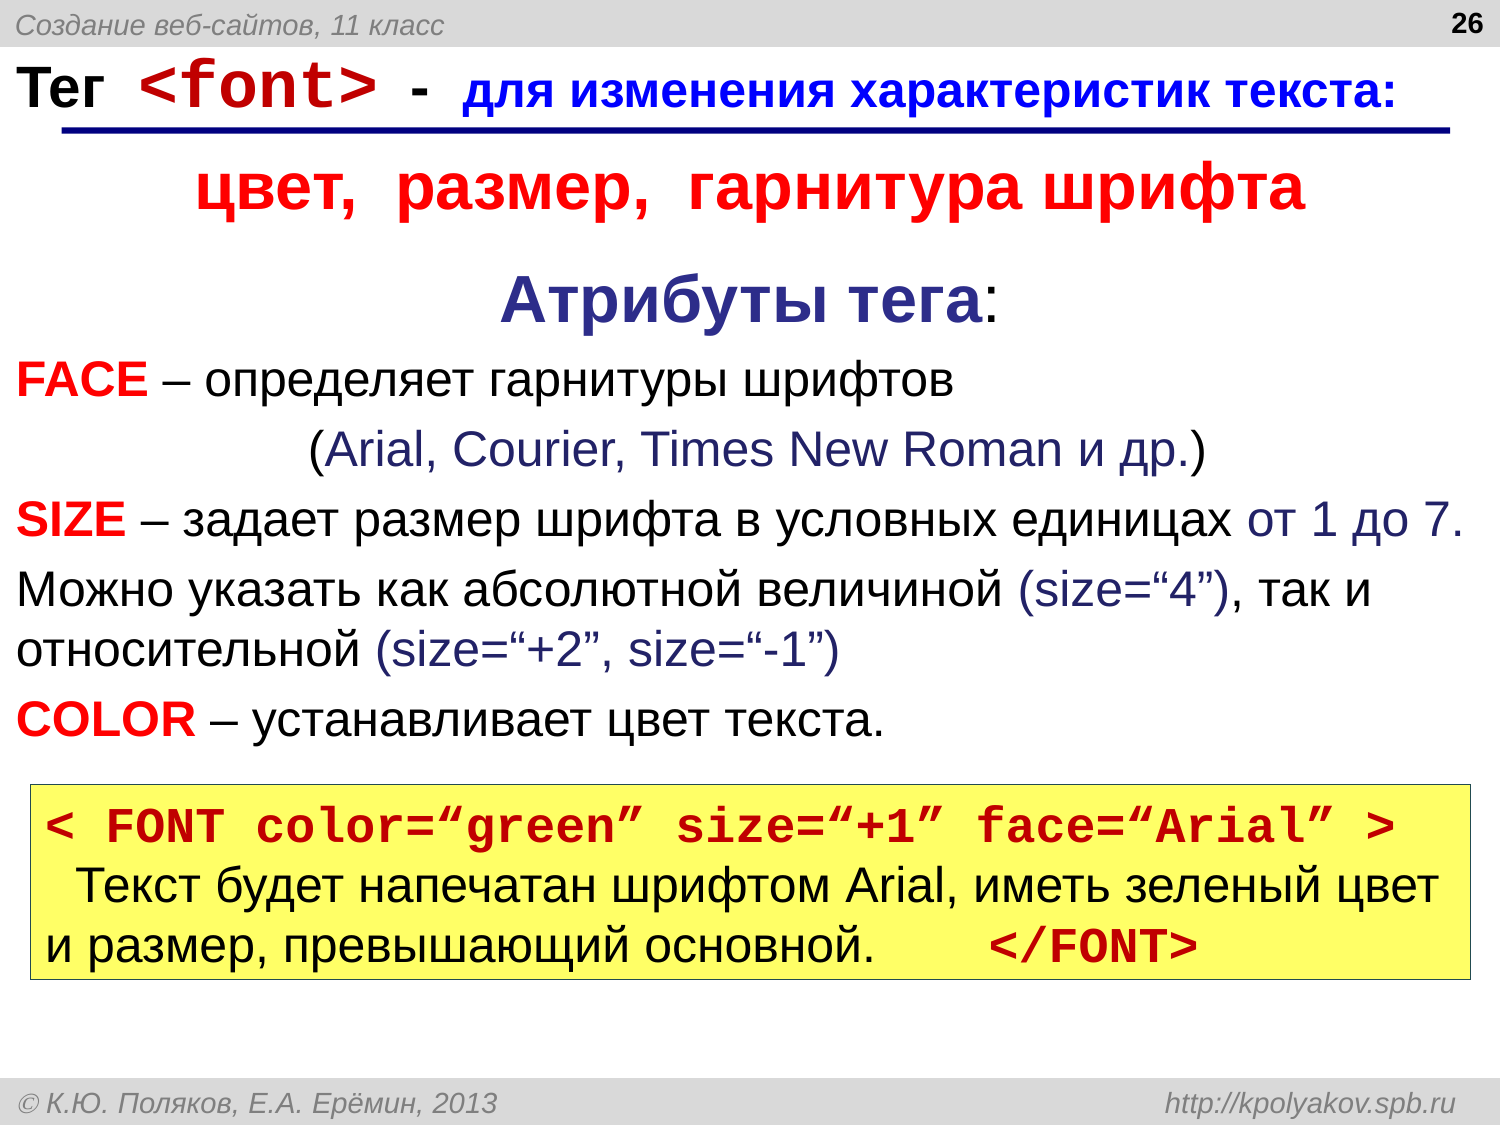

26
# Тег  <font>  -  для изменения характеристик текста:
цвет,  размер,  гарнитура шрифта
Атрибуты тега:
FACE – определяет гарнитуры шрифтов
 (Arial, Courier, Times New Roman и др.)
SIZE – задает размер шрифта в условных единицах от 1 до 7.
Можно указать как абсолютной величиной (size=“4”), так и относительной (size=“+2”, size=“-1”)
COLOR – устанавливает цвет текста.
< FONT color=“green” size=“+1” face=“Arial” >    Текст будет напечатан шрифтом Arial, иметь зеленый цвет и размер, превышающий основной.        </FONT>